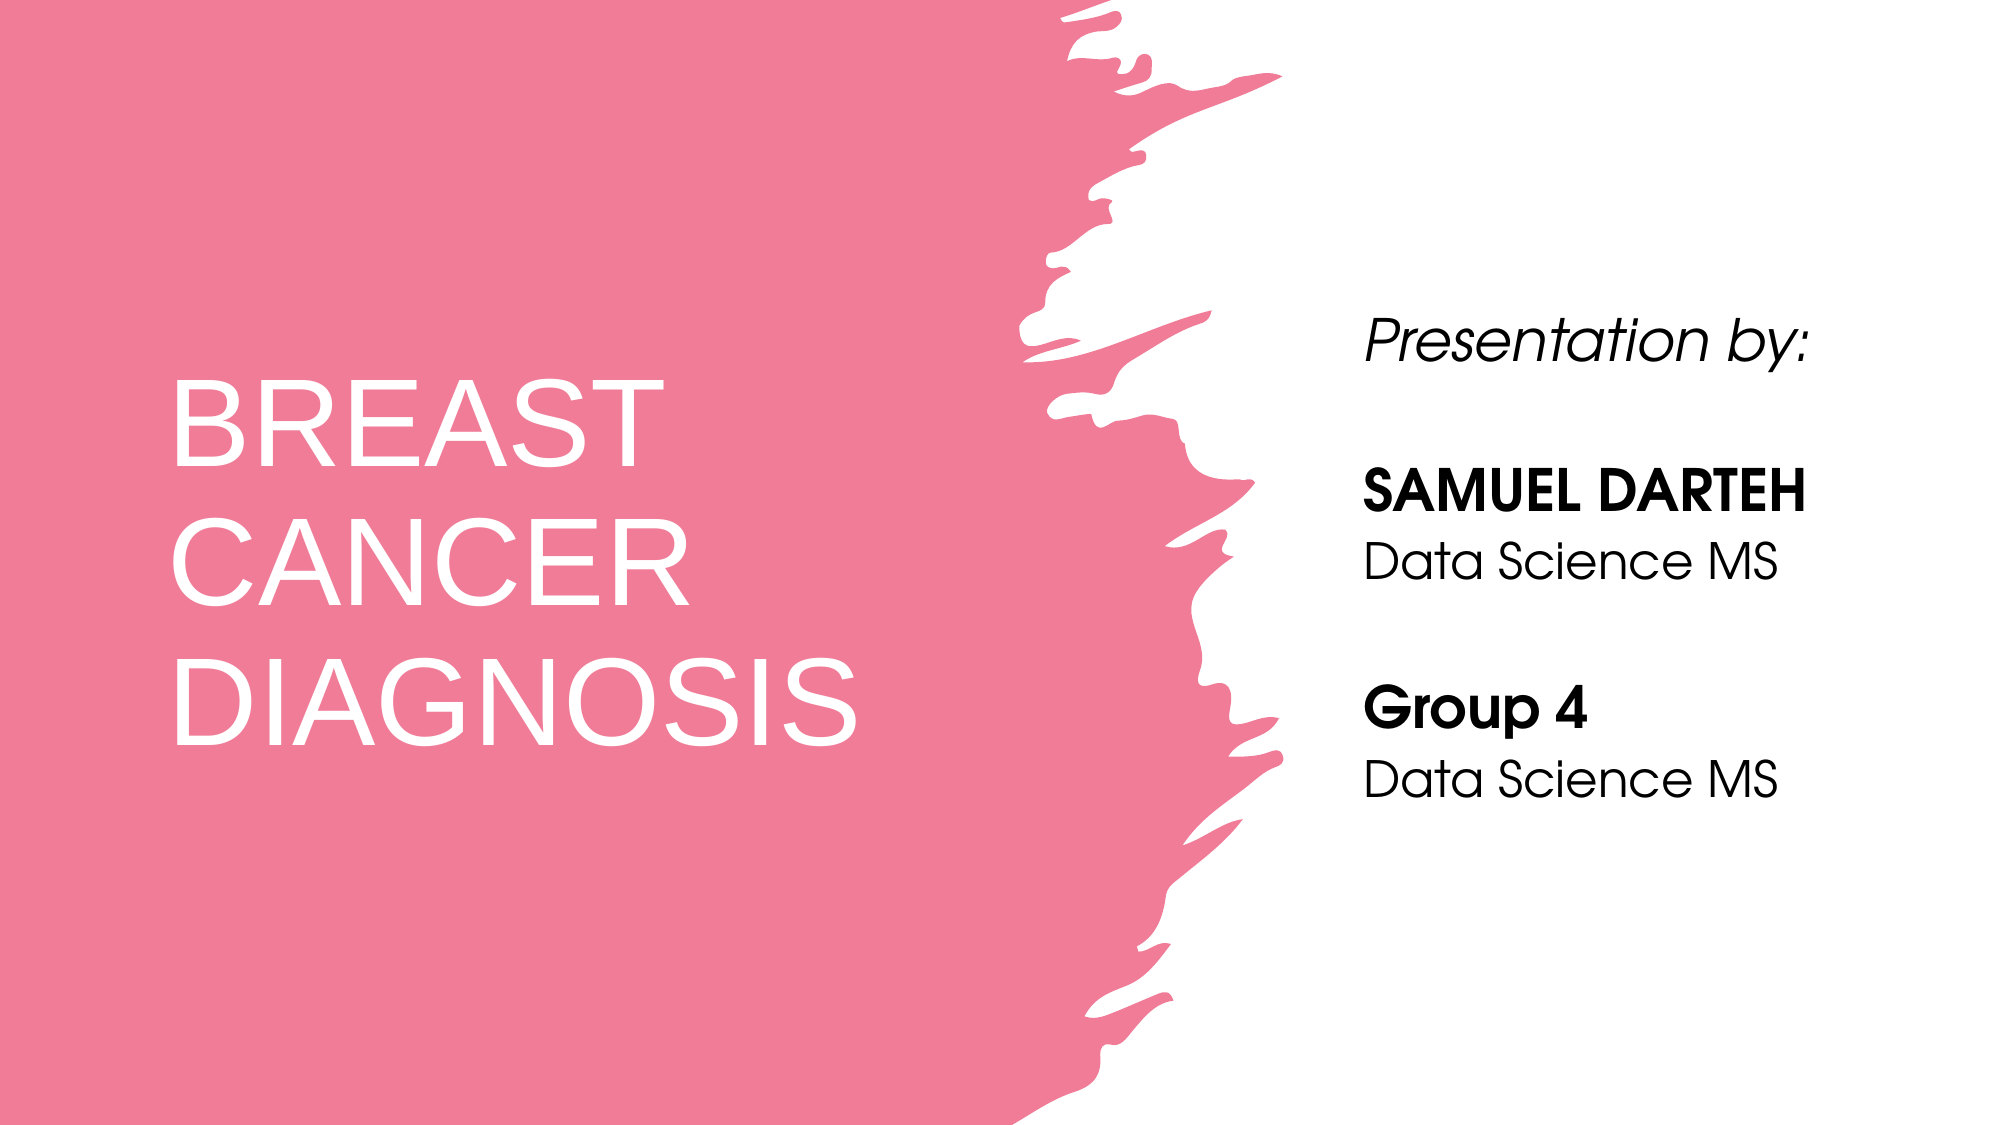

# BREAST CANCER DIAGNOSIS
Presentation by:

SAMUEL DARTEH
Data Science MS

Group 4
Data Science MS